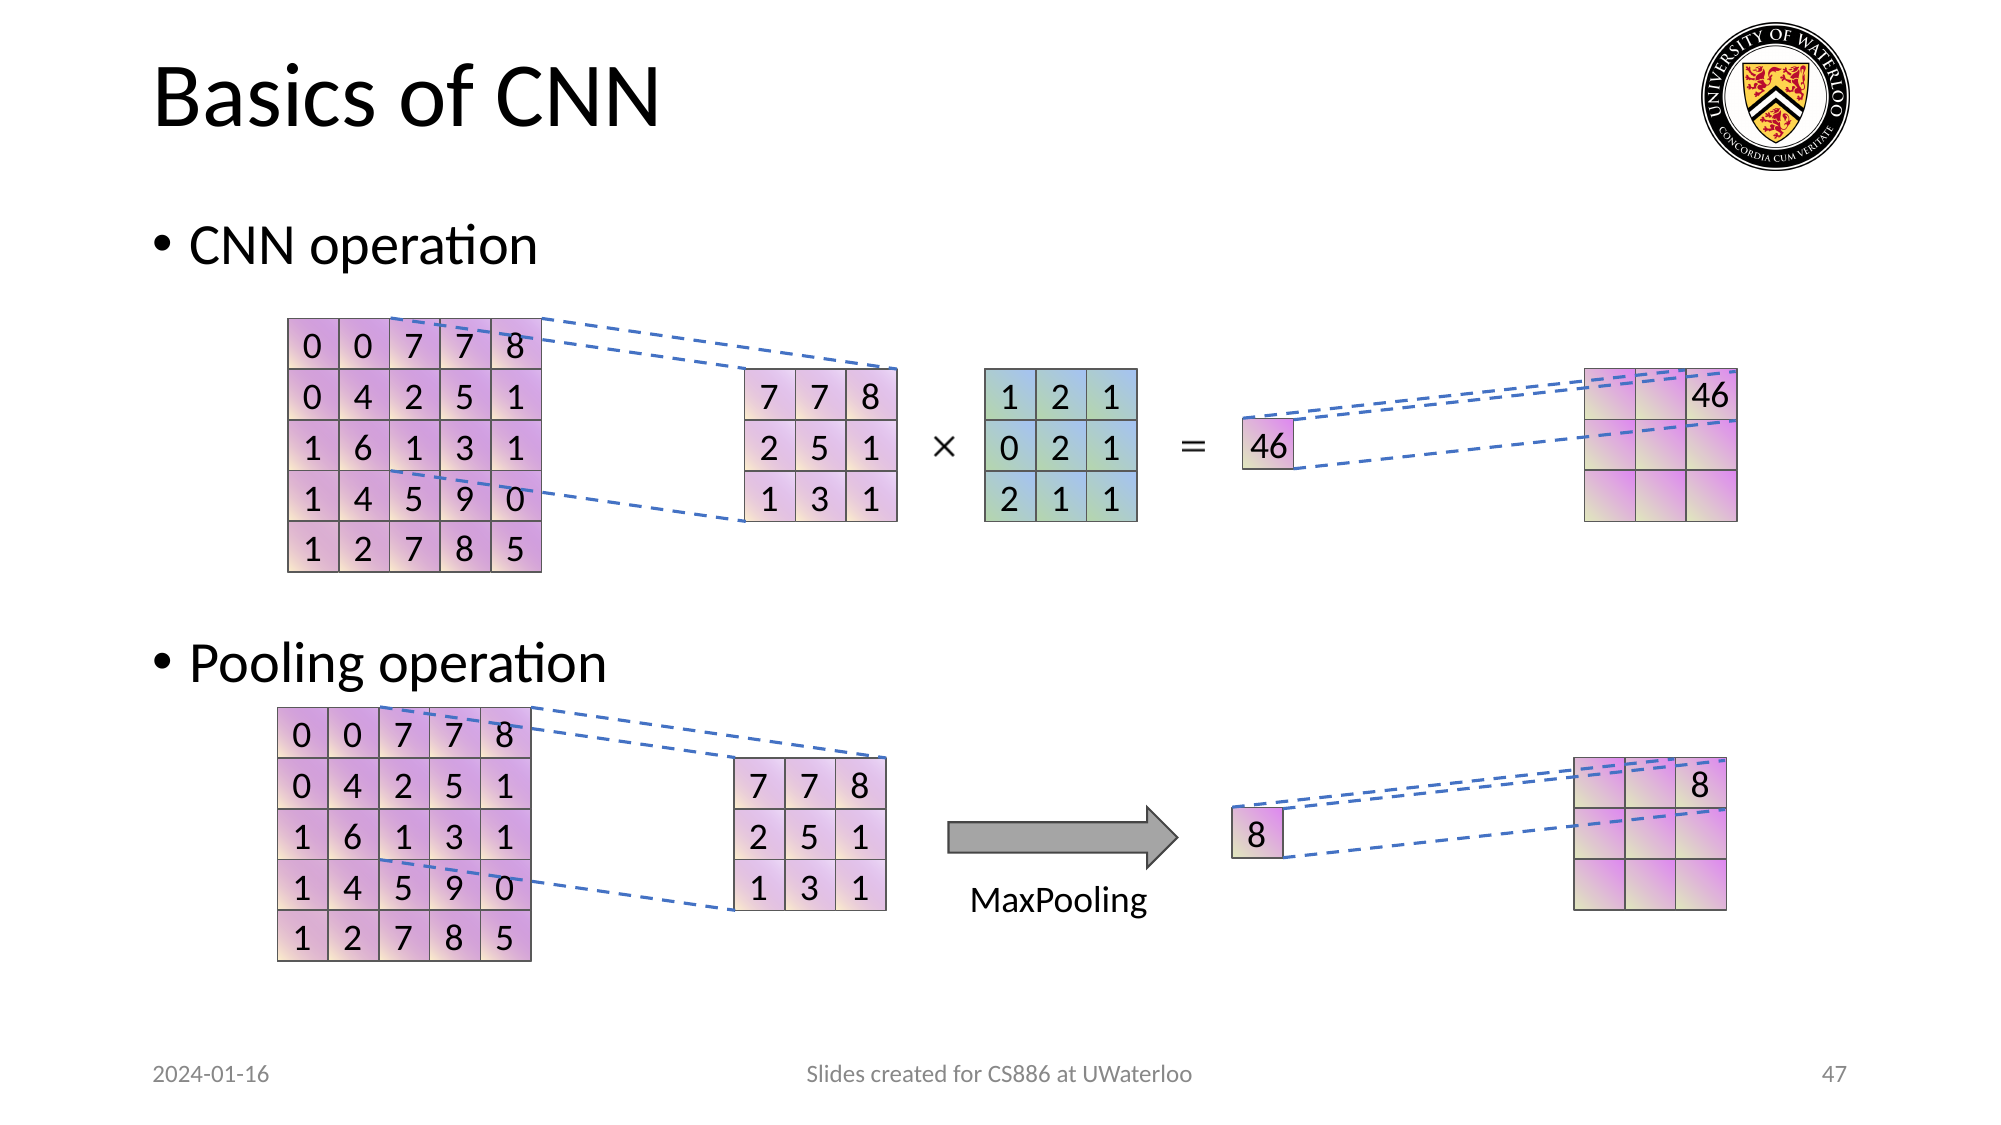

# Basics of CNN
CNN operation

Pooling operation

0
0
7
7
8
0
4
2
5
1
1
6
1
3
1
1
4
5
9
0
1
2
7
8
5
46

1
2
1
7
7
8
46

2
5
1
0
2
1

1
3
1
2
1
1

0
0
7
7
8
0
4
2
5
1
1
6
1
3
1
1
4
5
9
0
1
2
7
8
5

8
7
7
8

8

2
5
1

1
3
1
MaxPooling
2024-01-16
Slides created for CS886 at UWaterloo
47